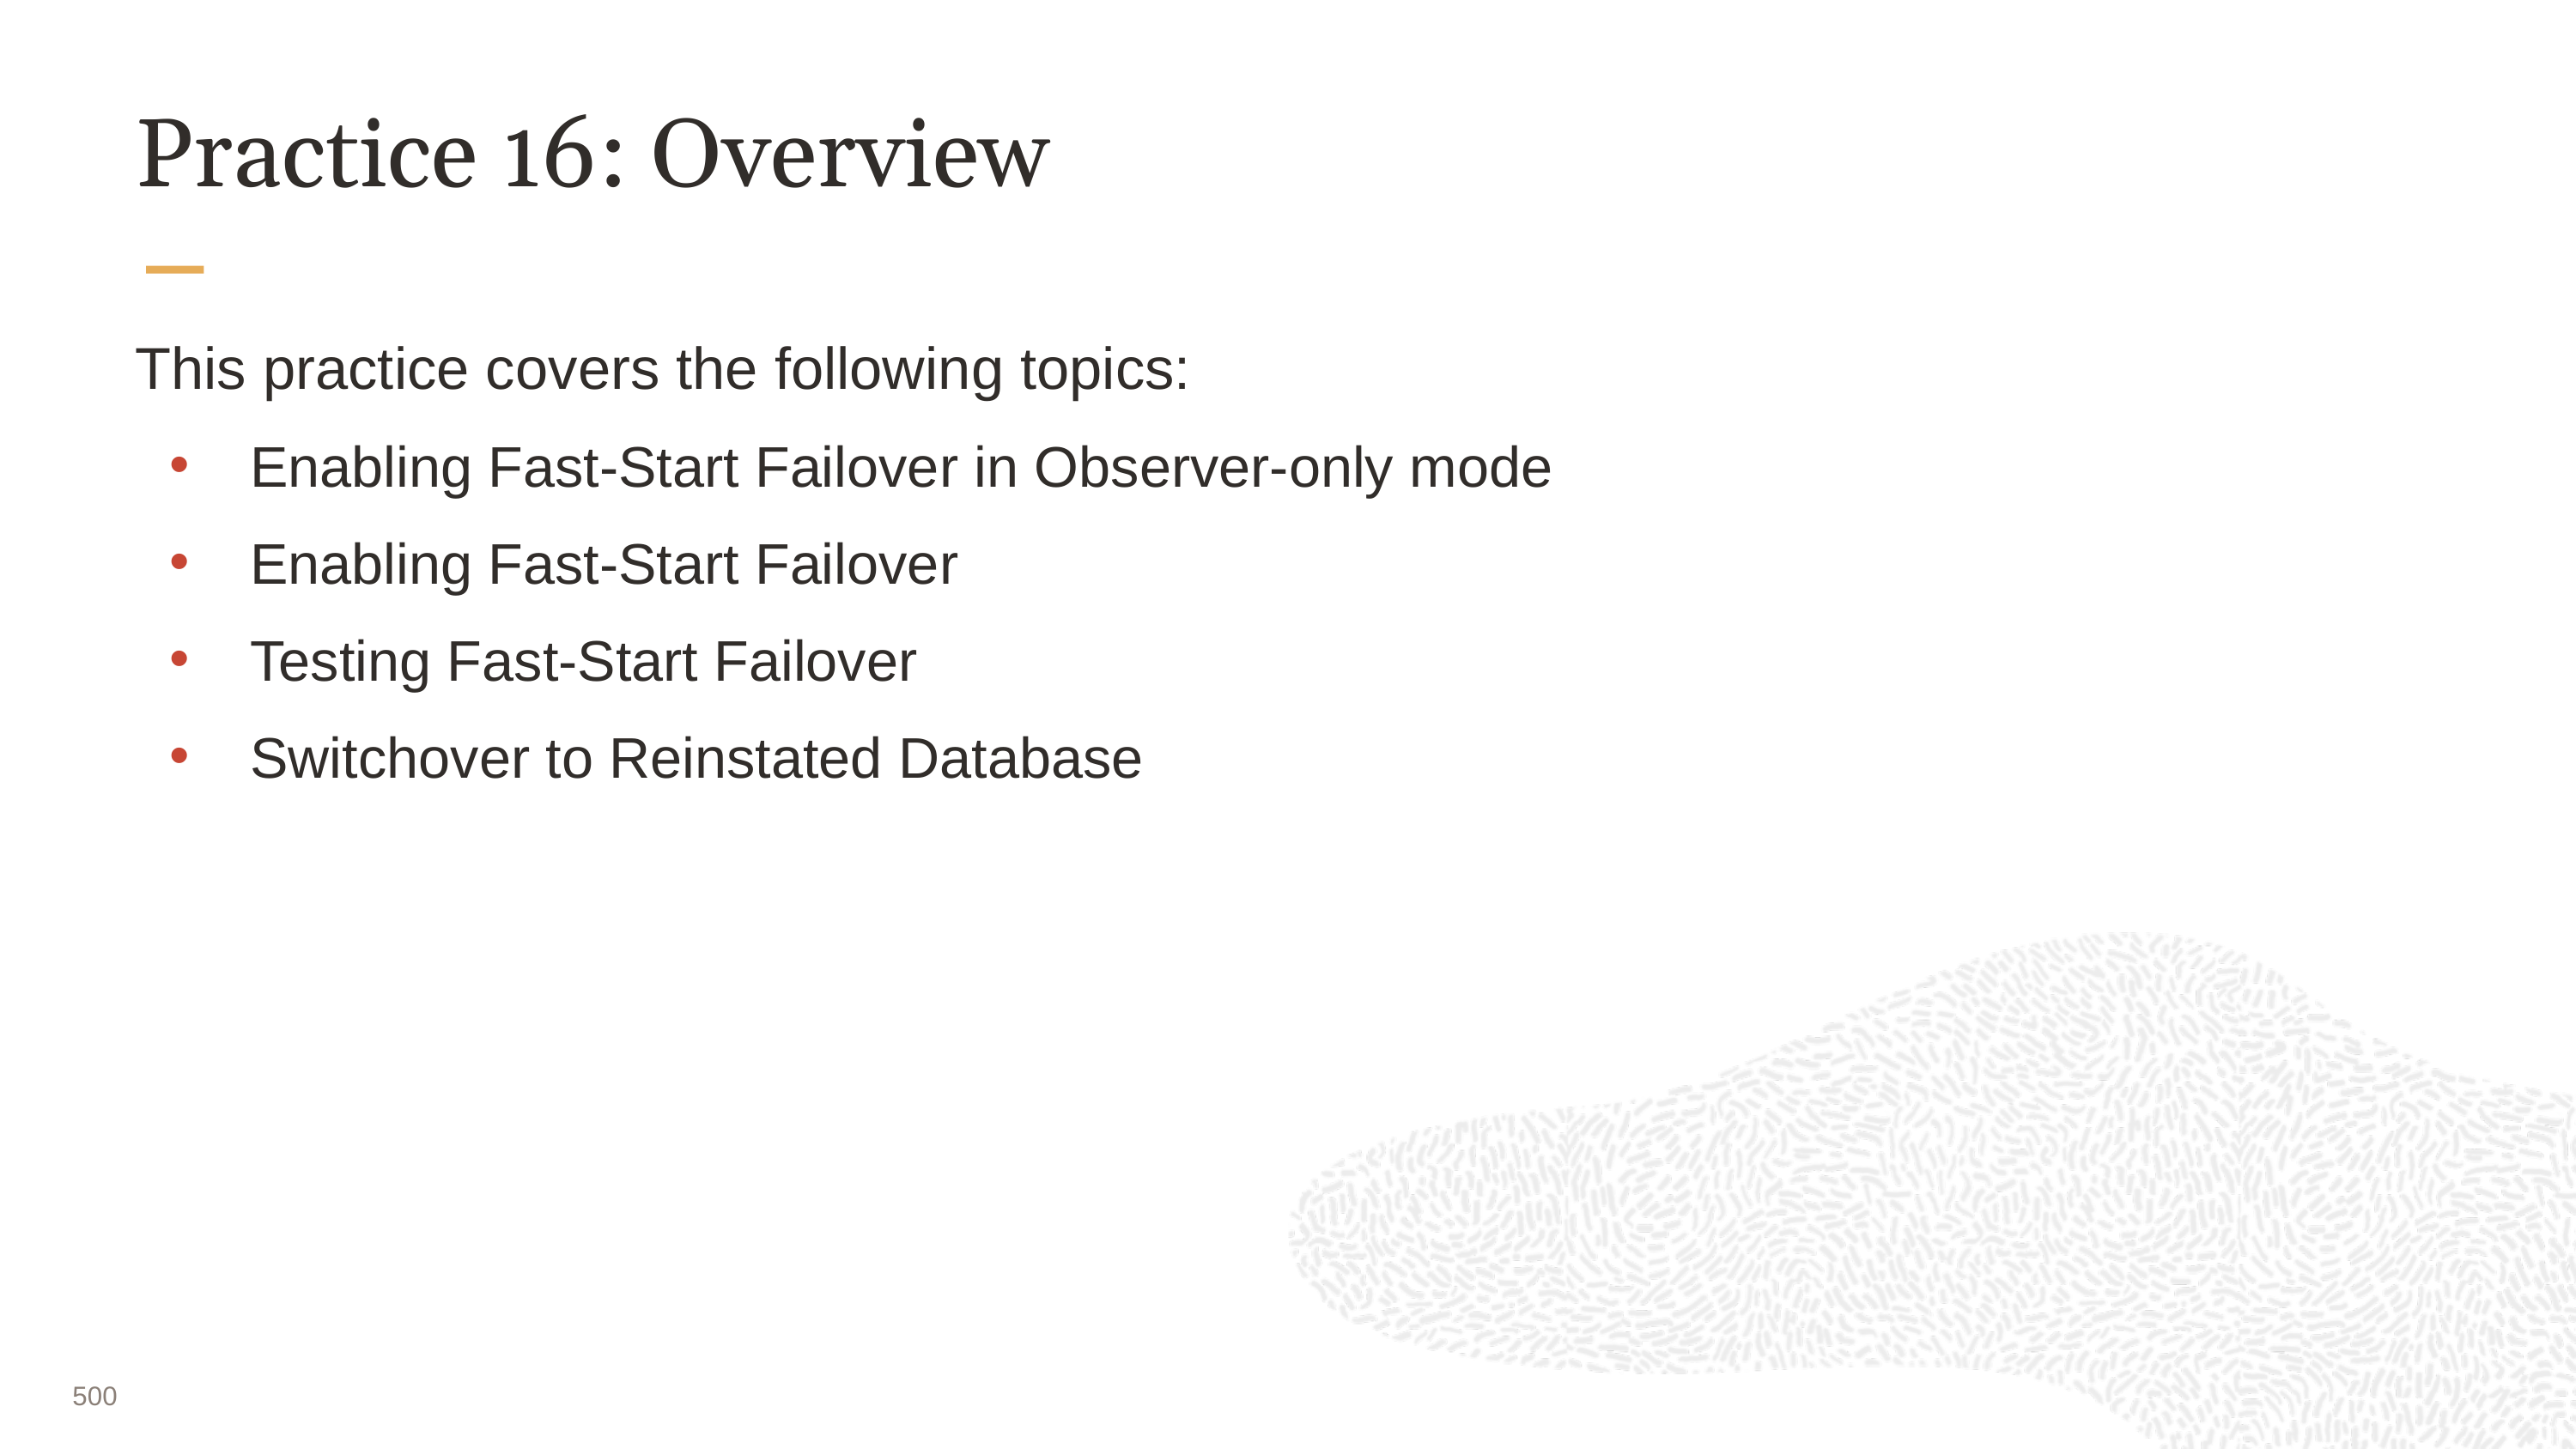

# Practice 16: Overview
This practice covers the following topics:
Enabling Fast-Start Failover in Observer-only mode
Enabling Fast-Start Failover
Testing Fast-Start Failover
Switchover to Reinstated Database